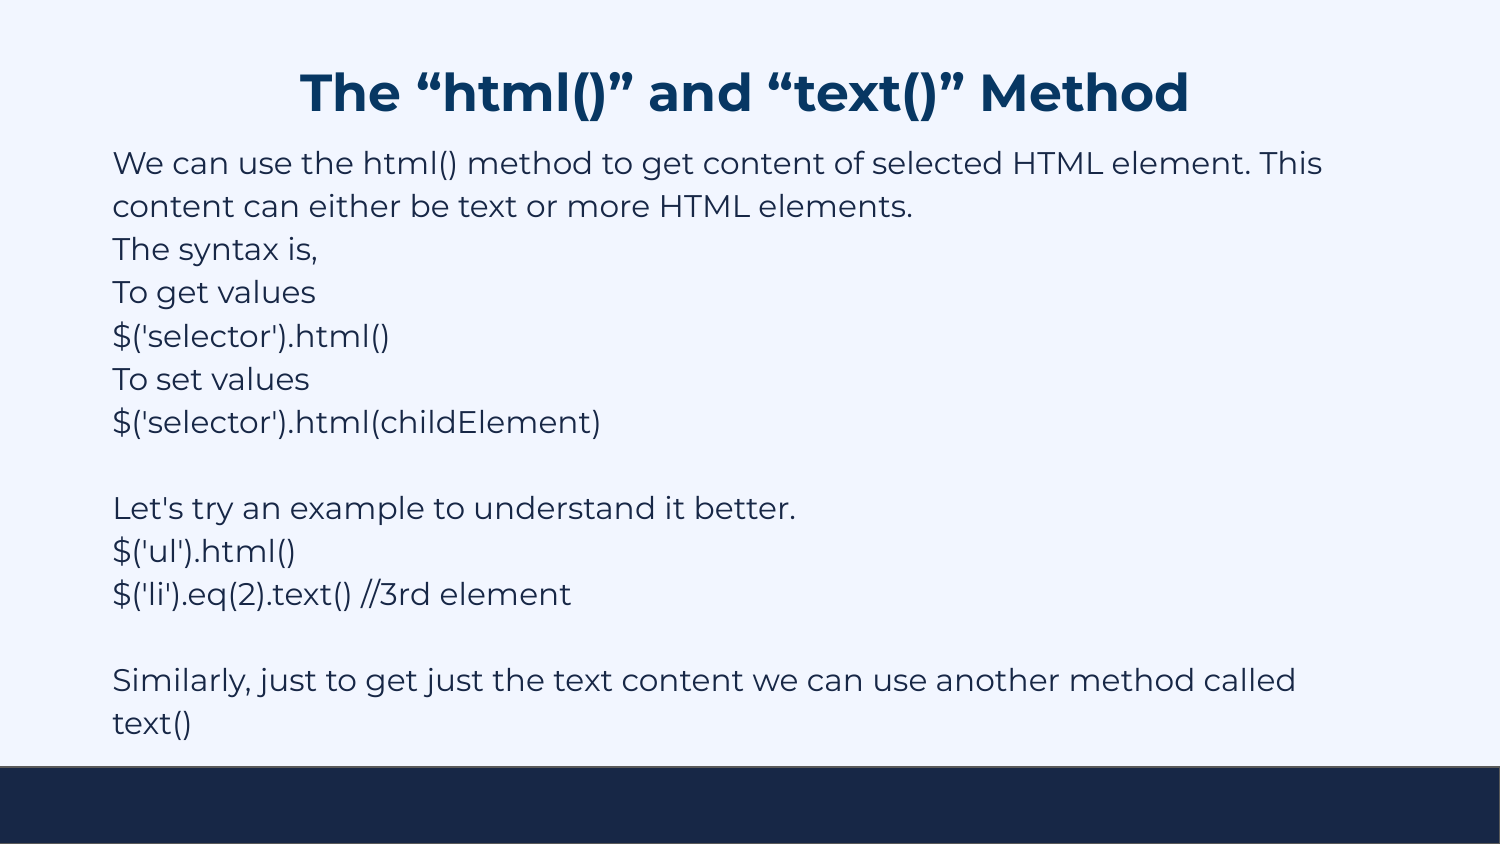

# The “html()” and “text()” Method
We can use the html() method to get content of selected HTML element. This content can either be text or more HTML elements.
The syntax is,
To get values
$('selector').html()
To set values
$('selector').html(childElement)

Let's try an example to understand it better.
$('ul').html()
$('li').eq(2).text() //3rd element

Similarly, just to get just the text content we can use another method called text()